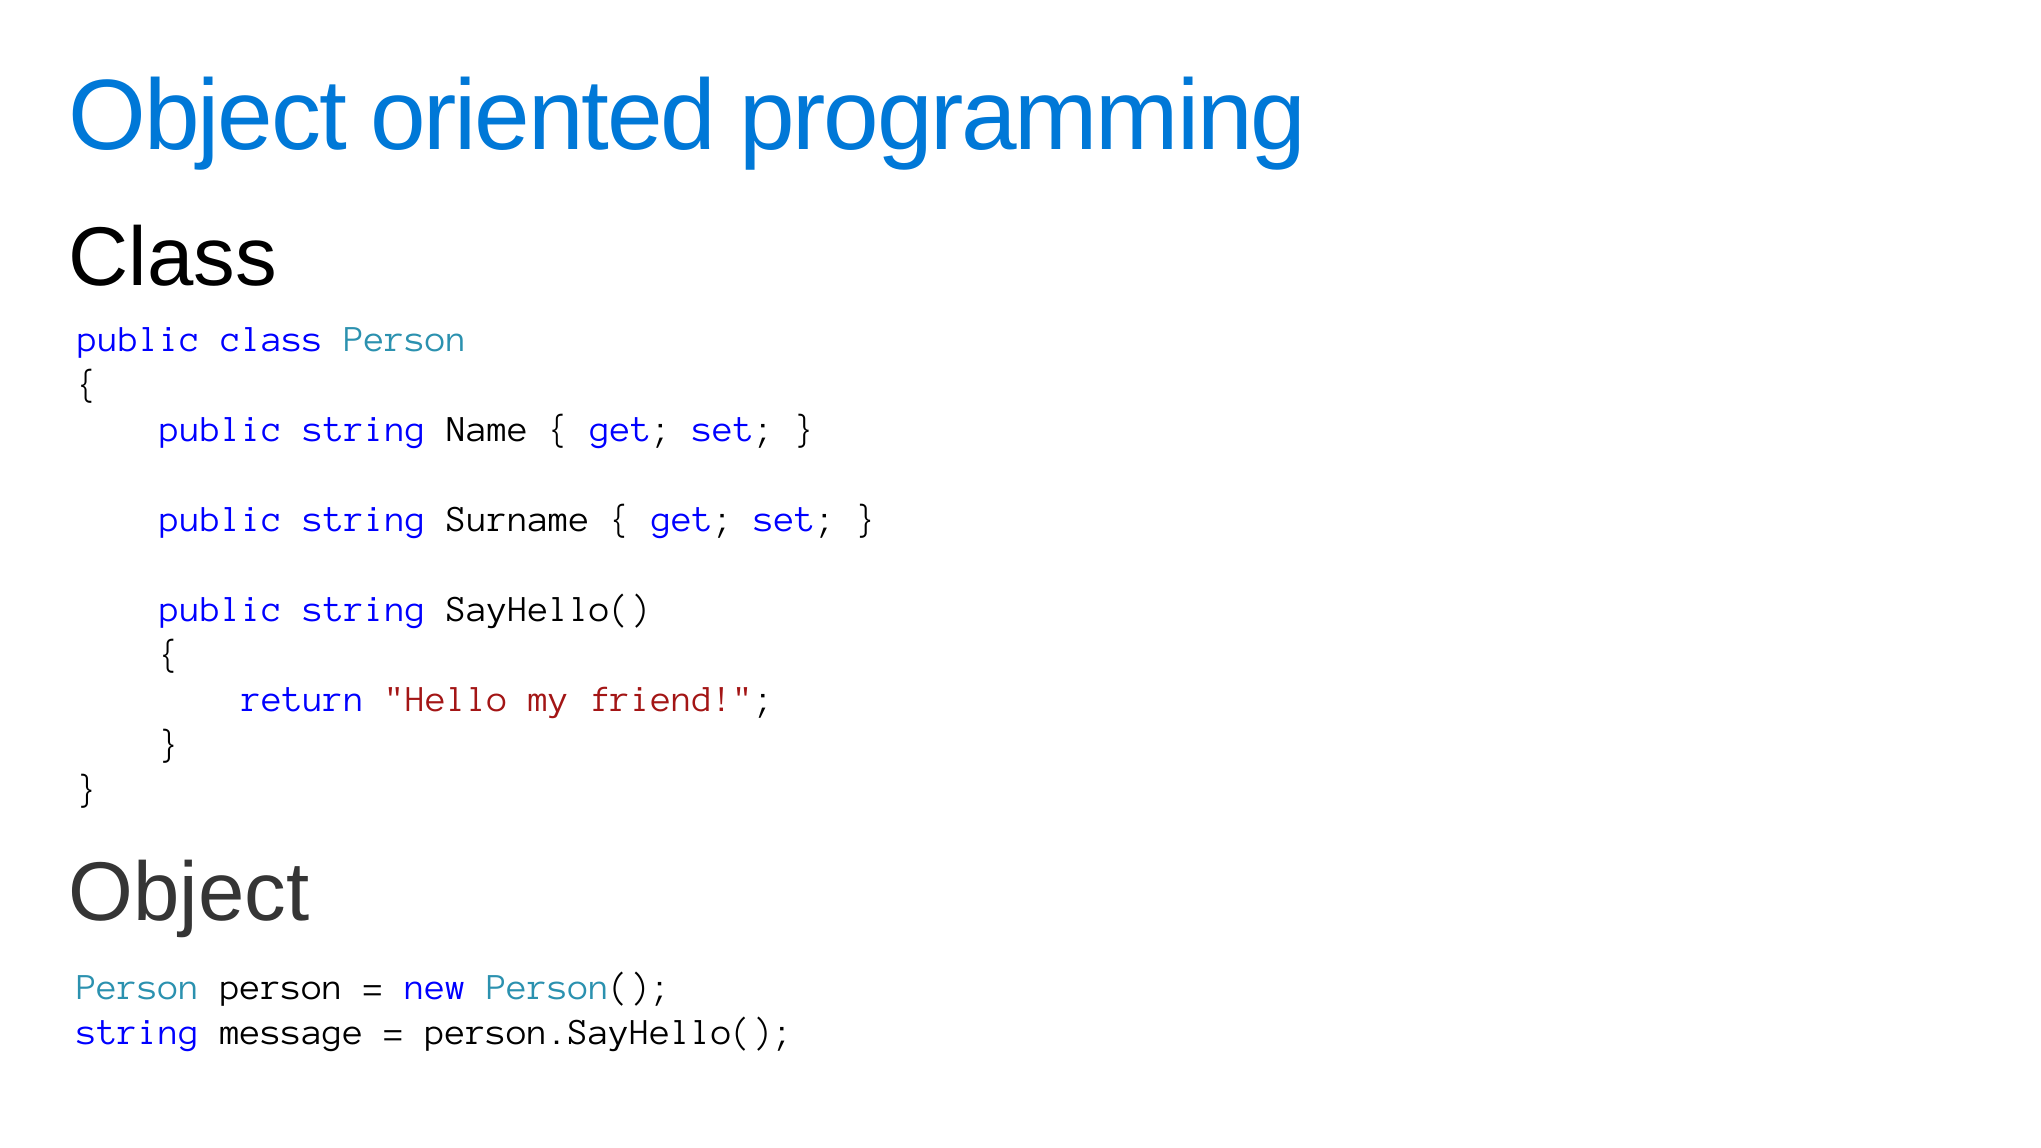

# Object oriented programming
Class
public class Person
{
    public string Name { get; set; }

    public string Surname { get; set; }

    public string SayHello()
    {
        return "Hello my friend!";
    }
}
Object
Person person = new Person();
string message = person.SayHello();